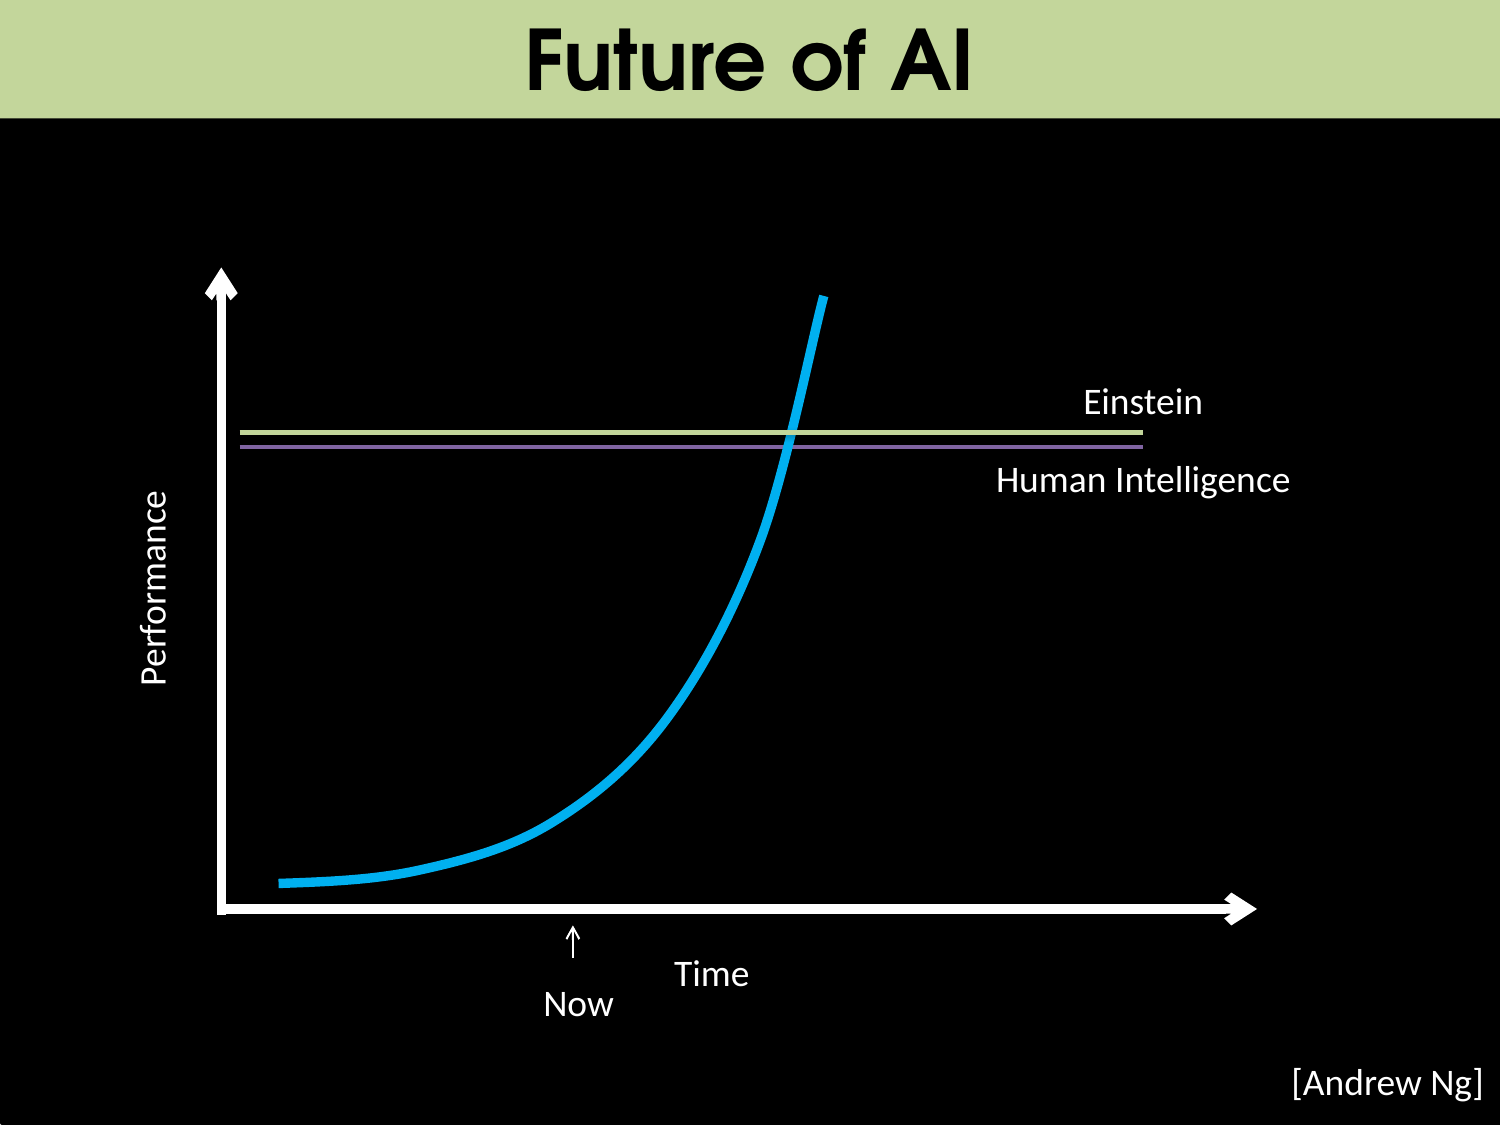

Future of AI

Einstein
Human Intelligence
Performance

Time
Now
[Andrew Ng]